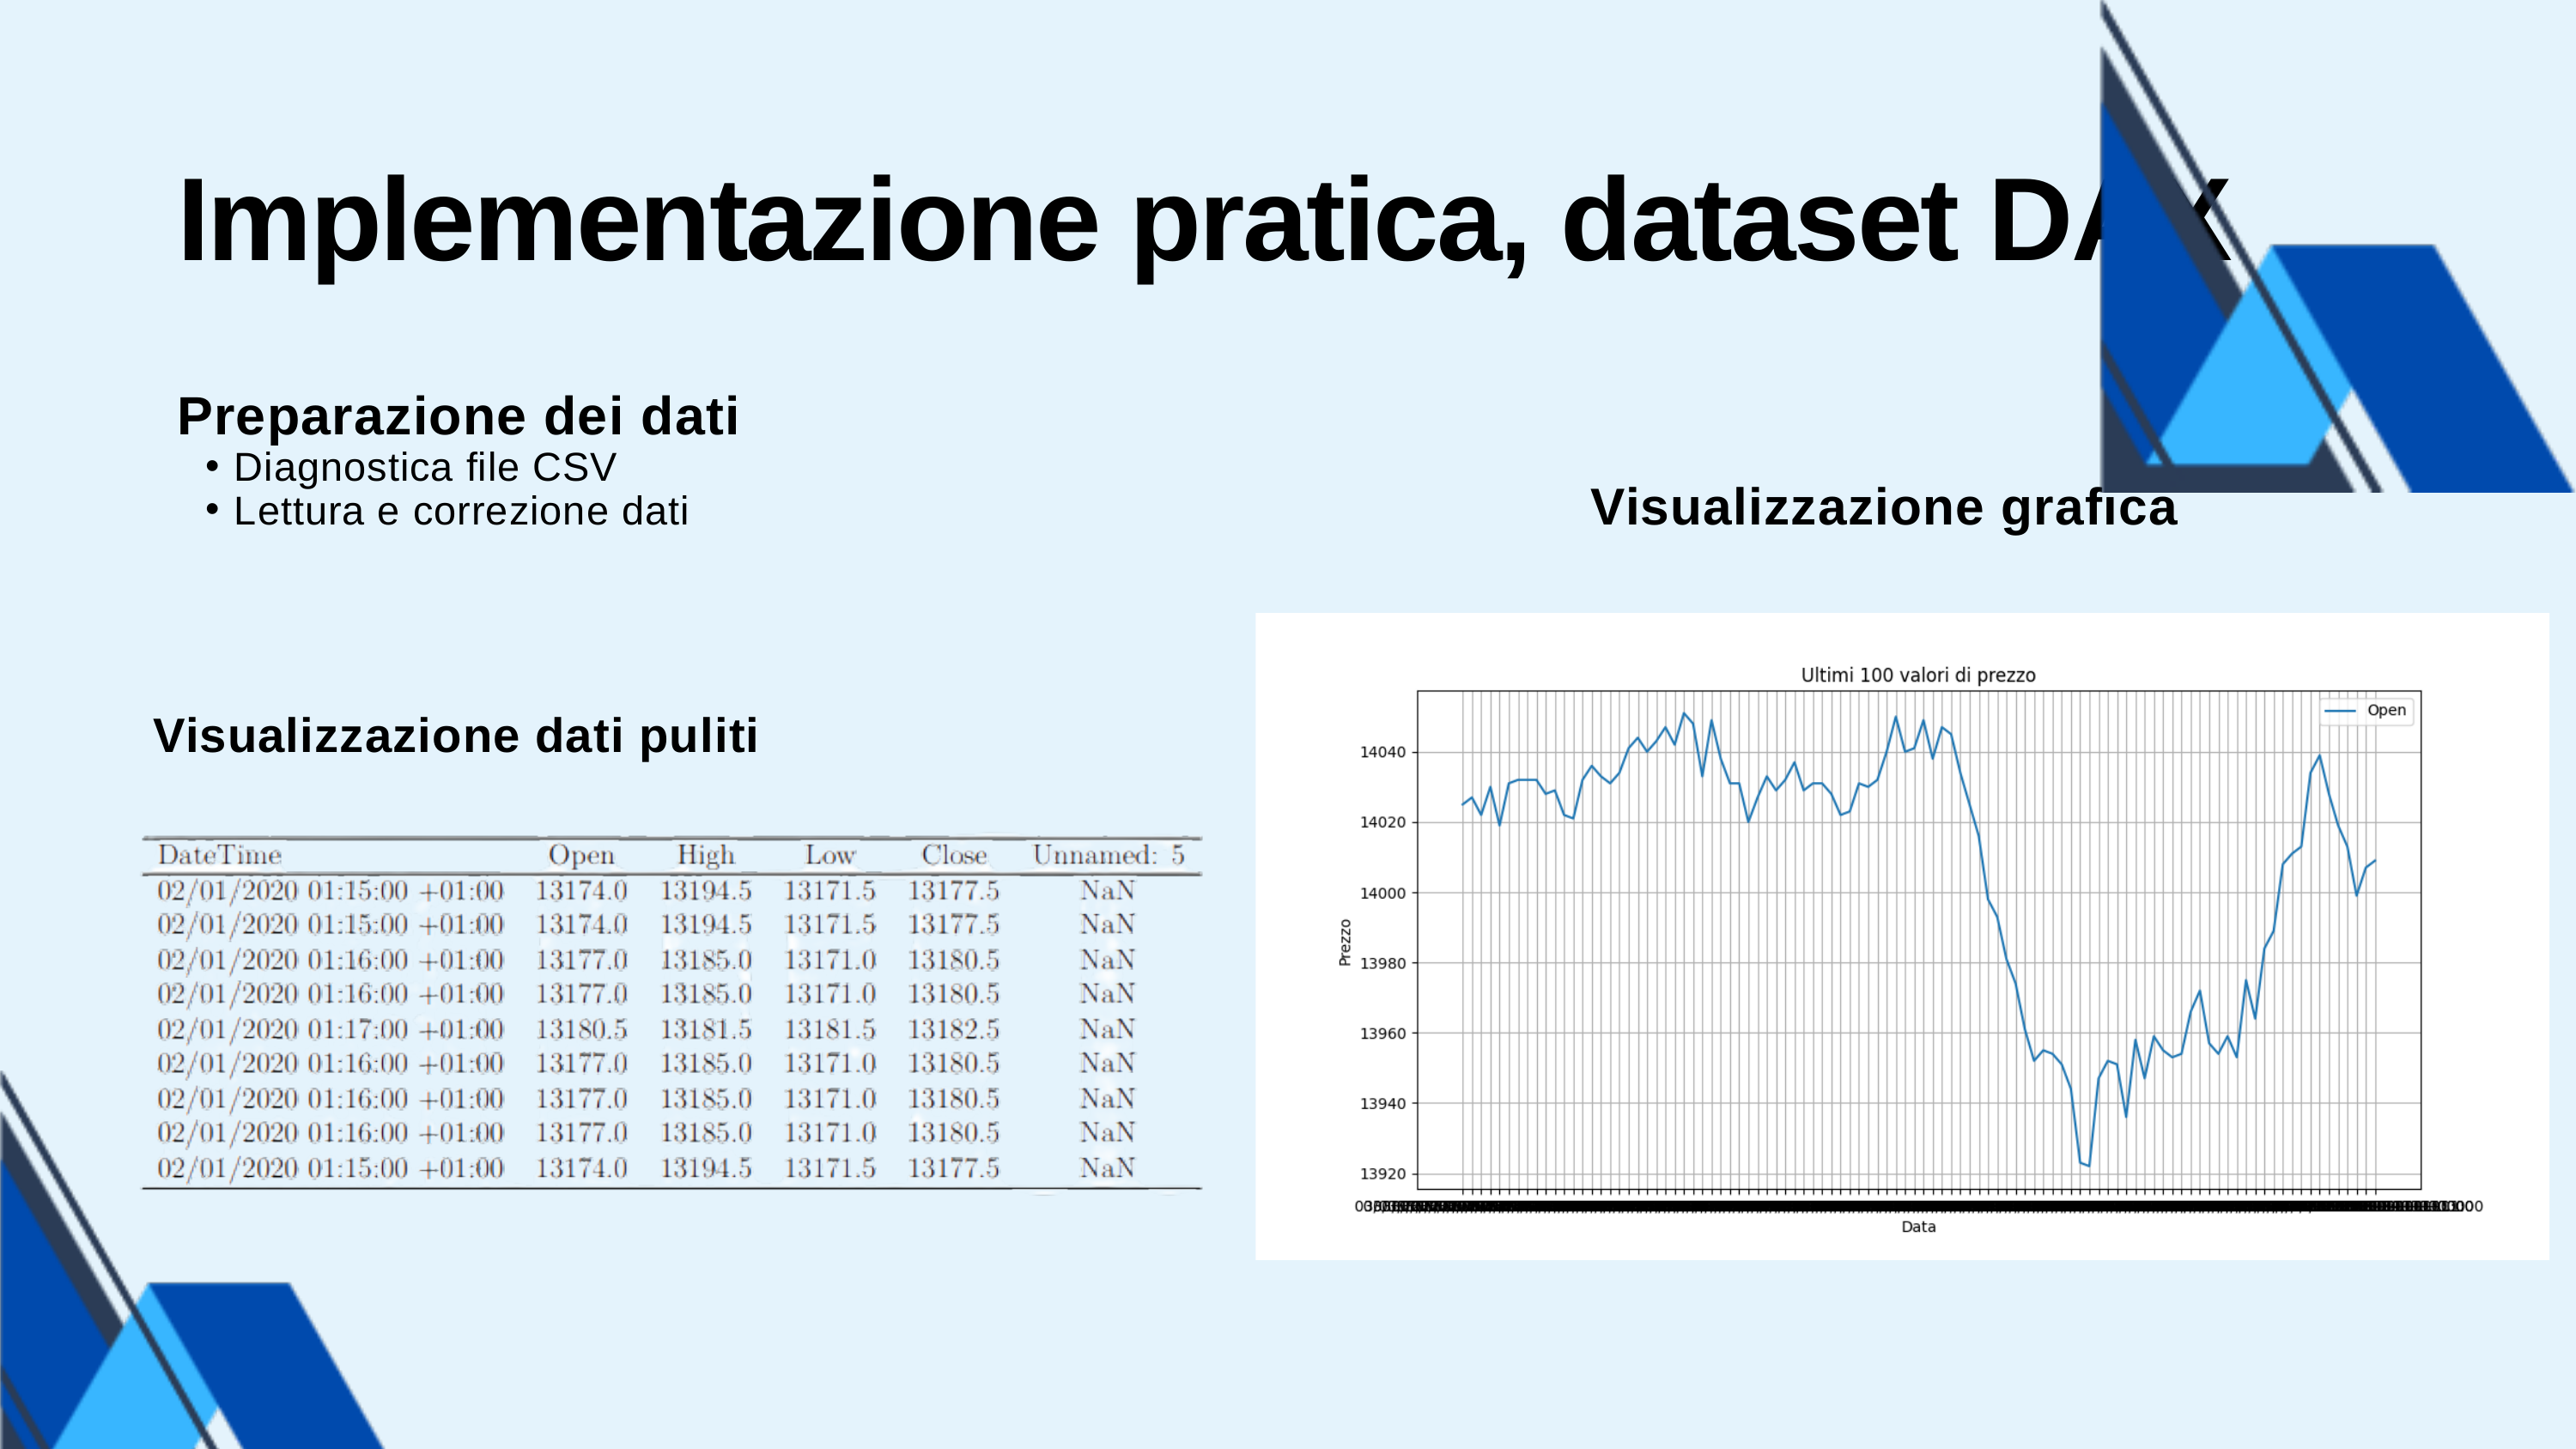

Implementazione pratica, dataset DAX

Preparazione dei dati
Diagnostica file CSV
Lettura e correzione dati

Visualizzazione grafica

Visualizzazione dati puliti